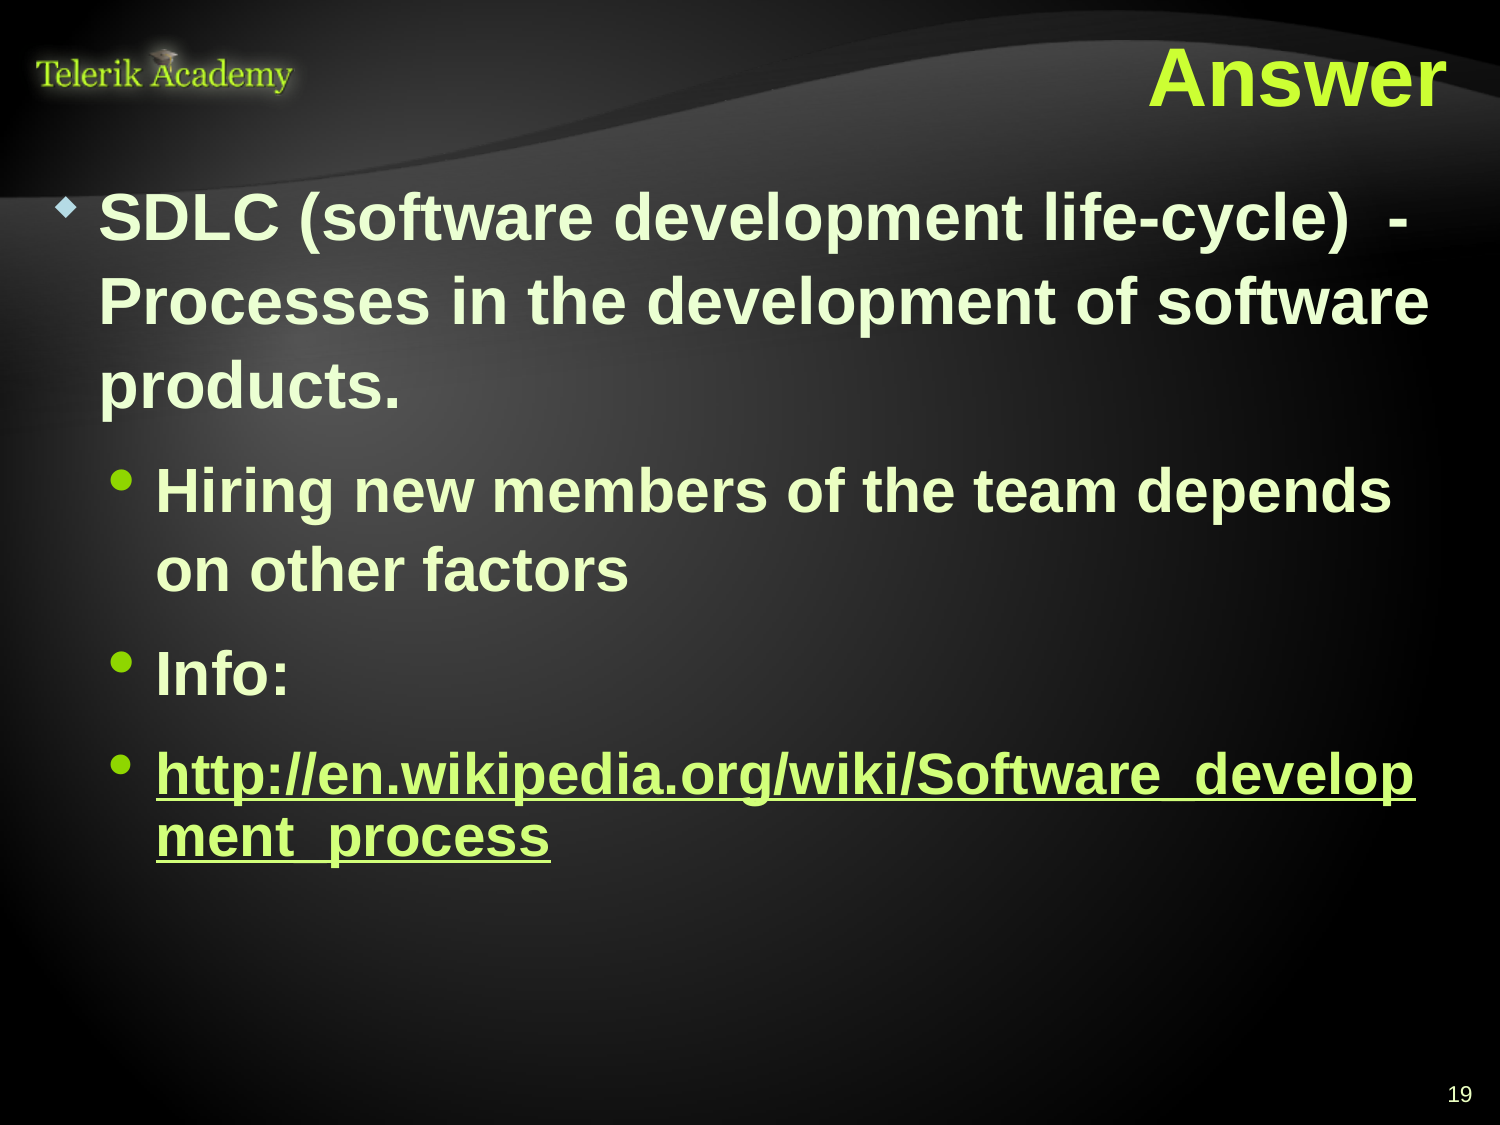

# Answer
SDLC (software development life-cycle)  - Processes in the development of software products.
Hiring new members of the team depends on other factors
Info:
http://en.wikipedia.org/wiki/Software_development_process
19